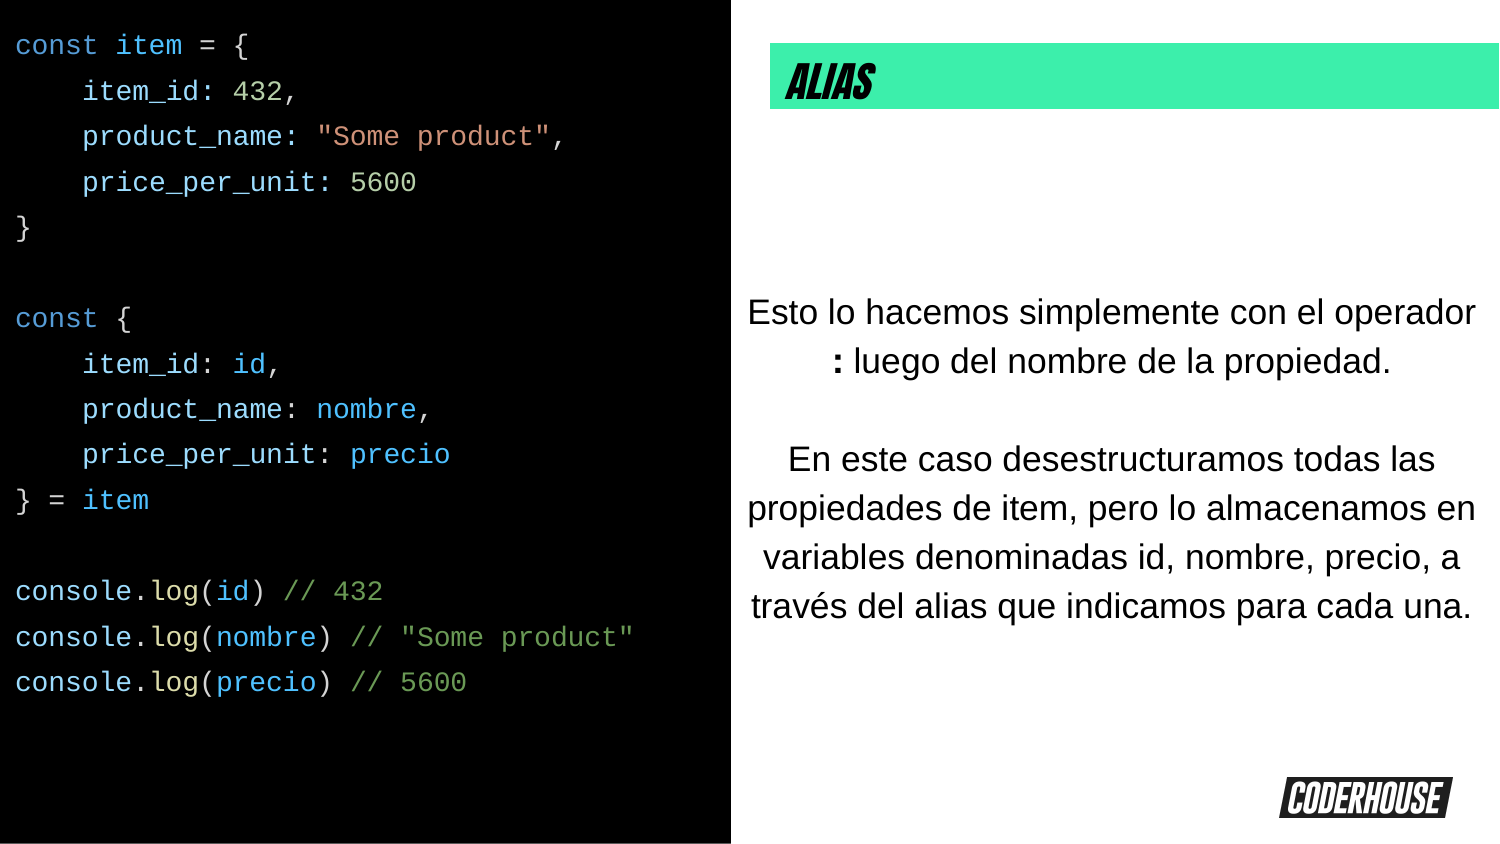

const item = {
    item_id: 432,
    product_name: "Some product",
    price_per_unit: 5600
}

const {
    item_id: id,
    product_name: nombre,
    price_per_unit: precio
} = item

console.log(id) // 432
console.log(nombre) // "Some product"
console.log(precio) // 5600
ALIAS
Esto lo hacemos simplemente con el operador : luego del nombre de la propiedad.

En este caso desestructuramos todas las propiedades de item, pero lo almacenamos en variables denominadas id, nombre, precio, a través del alias que indicamos para cada una.